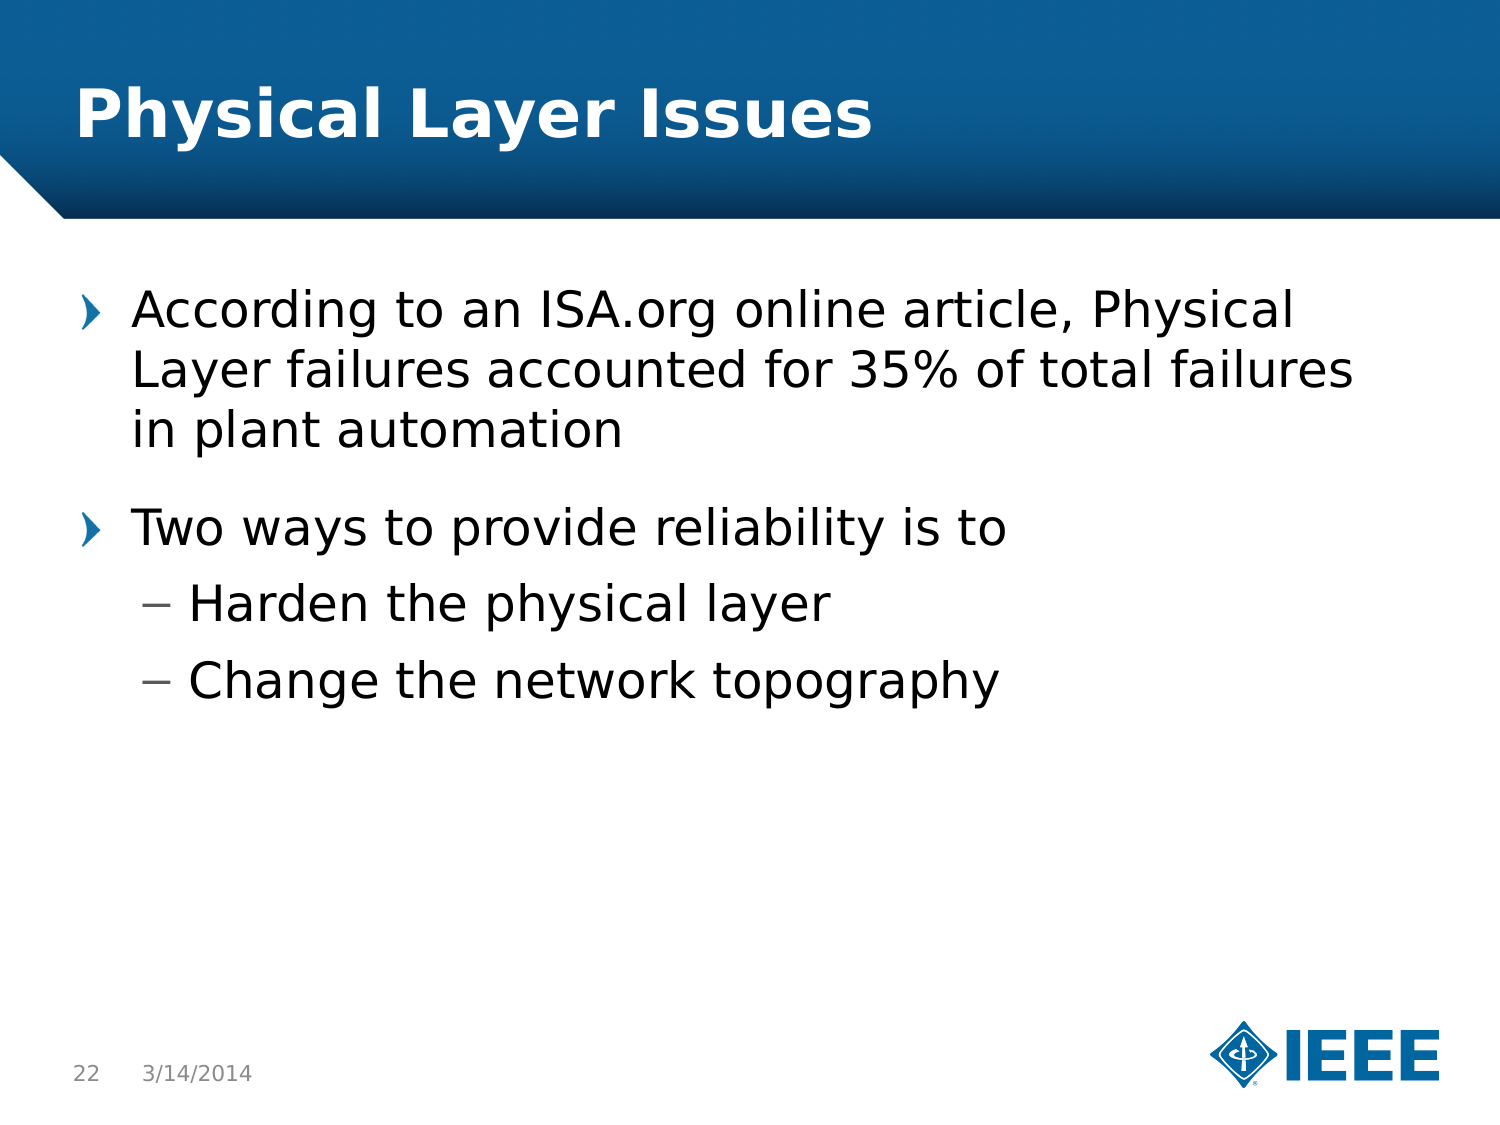

# Physical Layer Issues
According to an ISA.org online article, Physical Layer failures accounted for 35% of total failures in plant automation
Two ways to provide reliability is to
 Harden the physical layer
 Change the network topography
22
3/14/2014